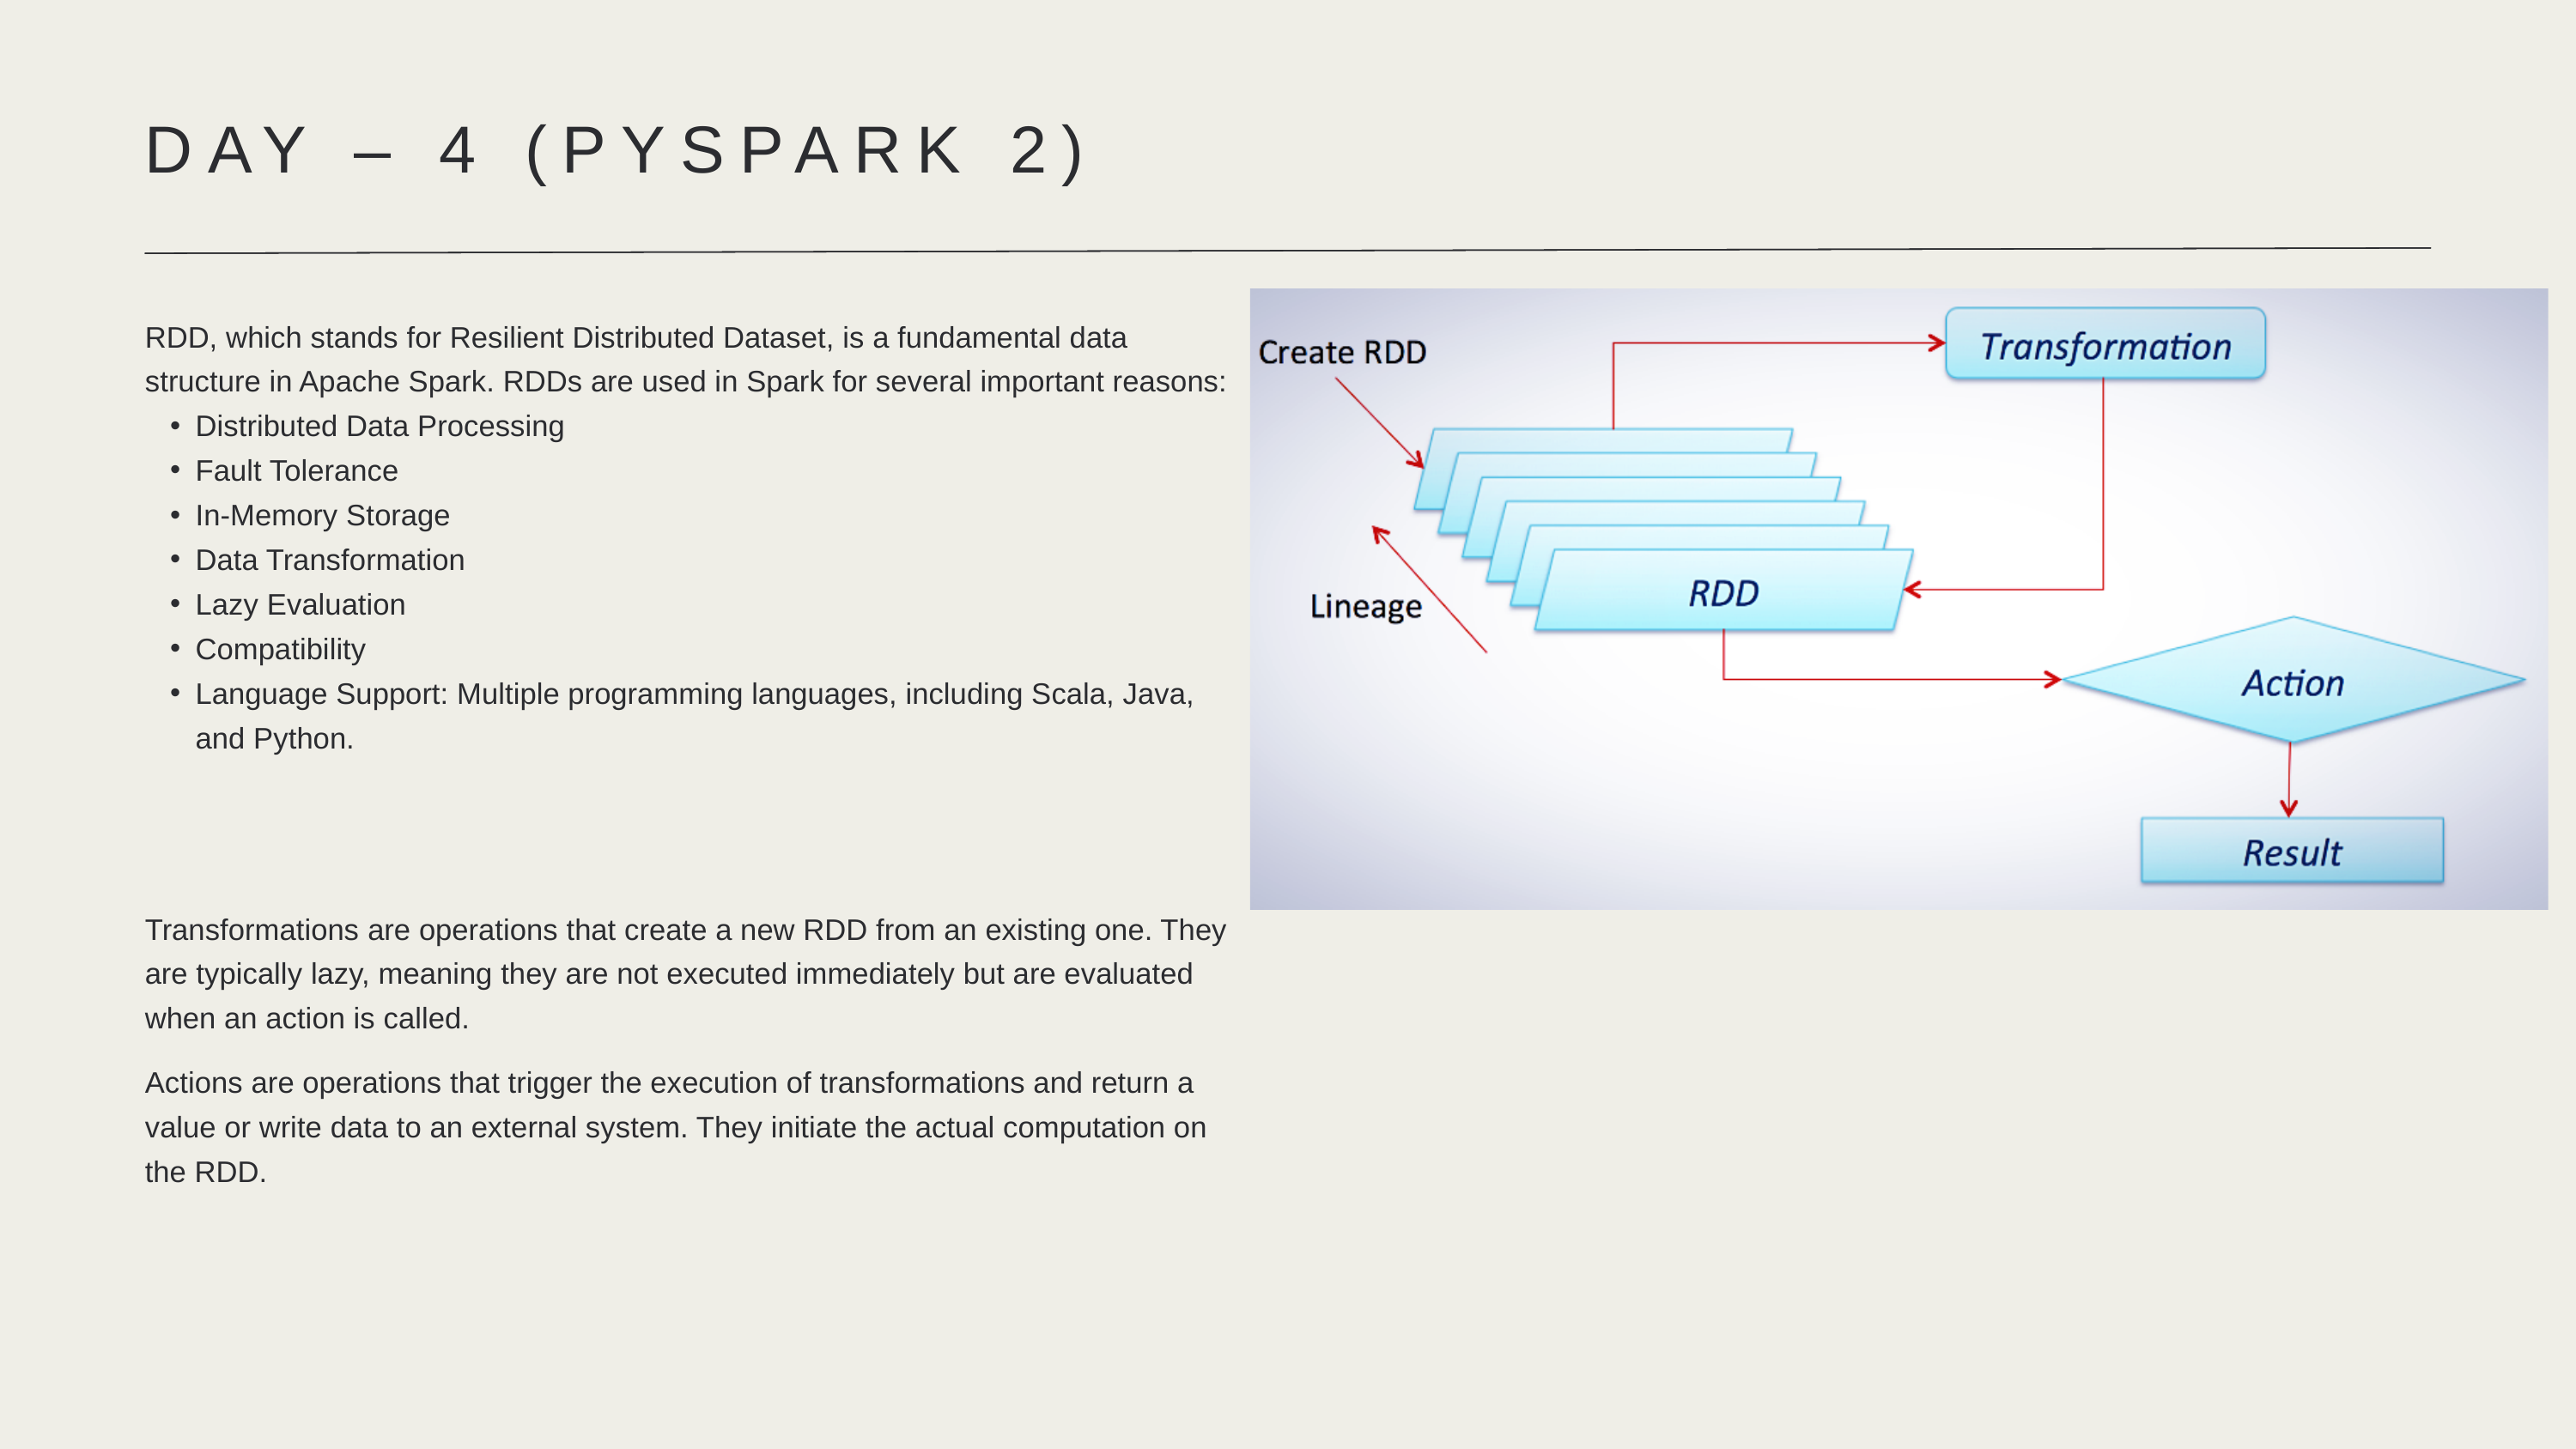

DAY – 4 (PYSPARK 2)

RDD, which stands for Resilient Distributed Dataset, is a fundamental data structure in Apache Spark. RDDs are used in Spark for several important reasons:
Distributed Data Processing
Fault Tolerance
In-Memory Storage
Data Transformation
Lazy Evaluation
Compatibility
Language Support: Multiple programming languages, including Scala, Java, and Python.
Transformations are operations that create a new RDD from an existing one. They are typically lazy, meaning they are not executed immediately but are evaluated when an action is called.
Actions are operations that trigger the execution of transformations and return a value or write data to an external system. They initiate the actual computation on the RDD.